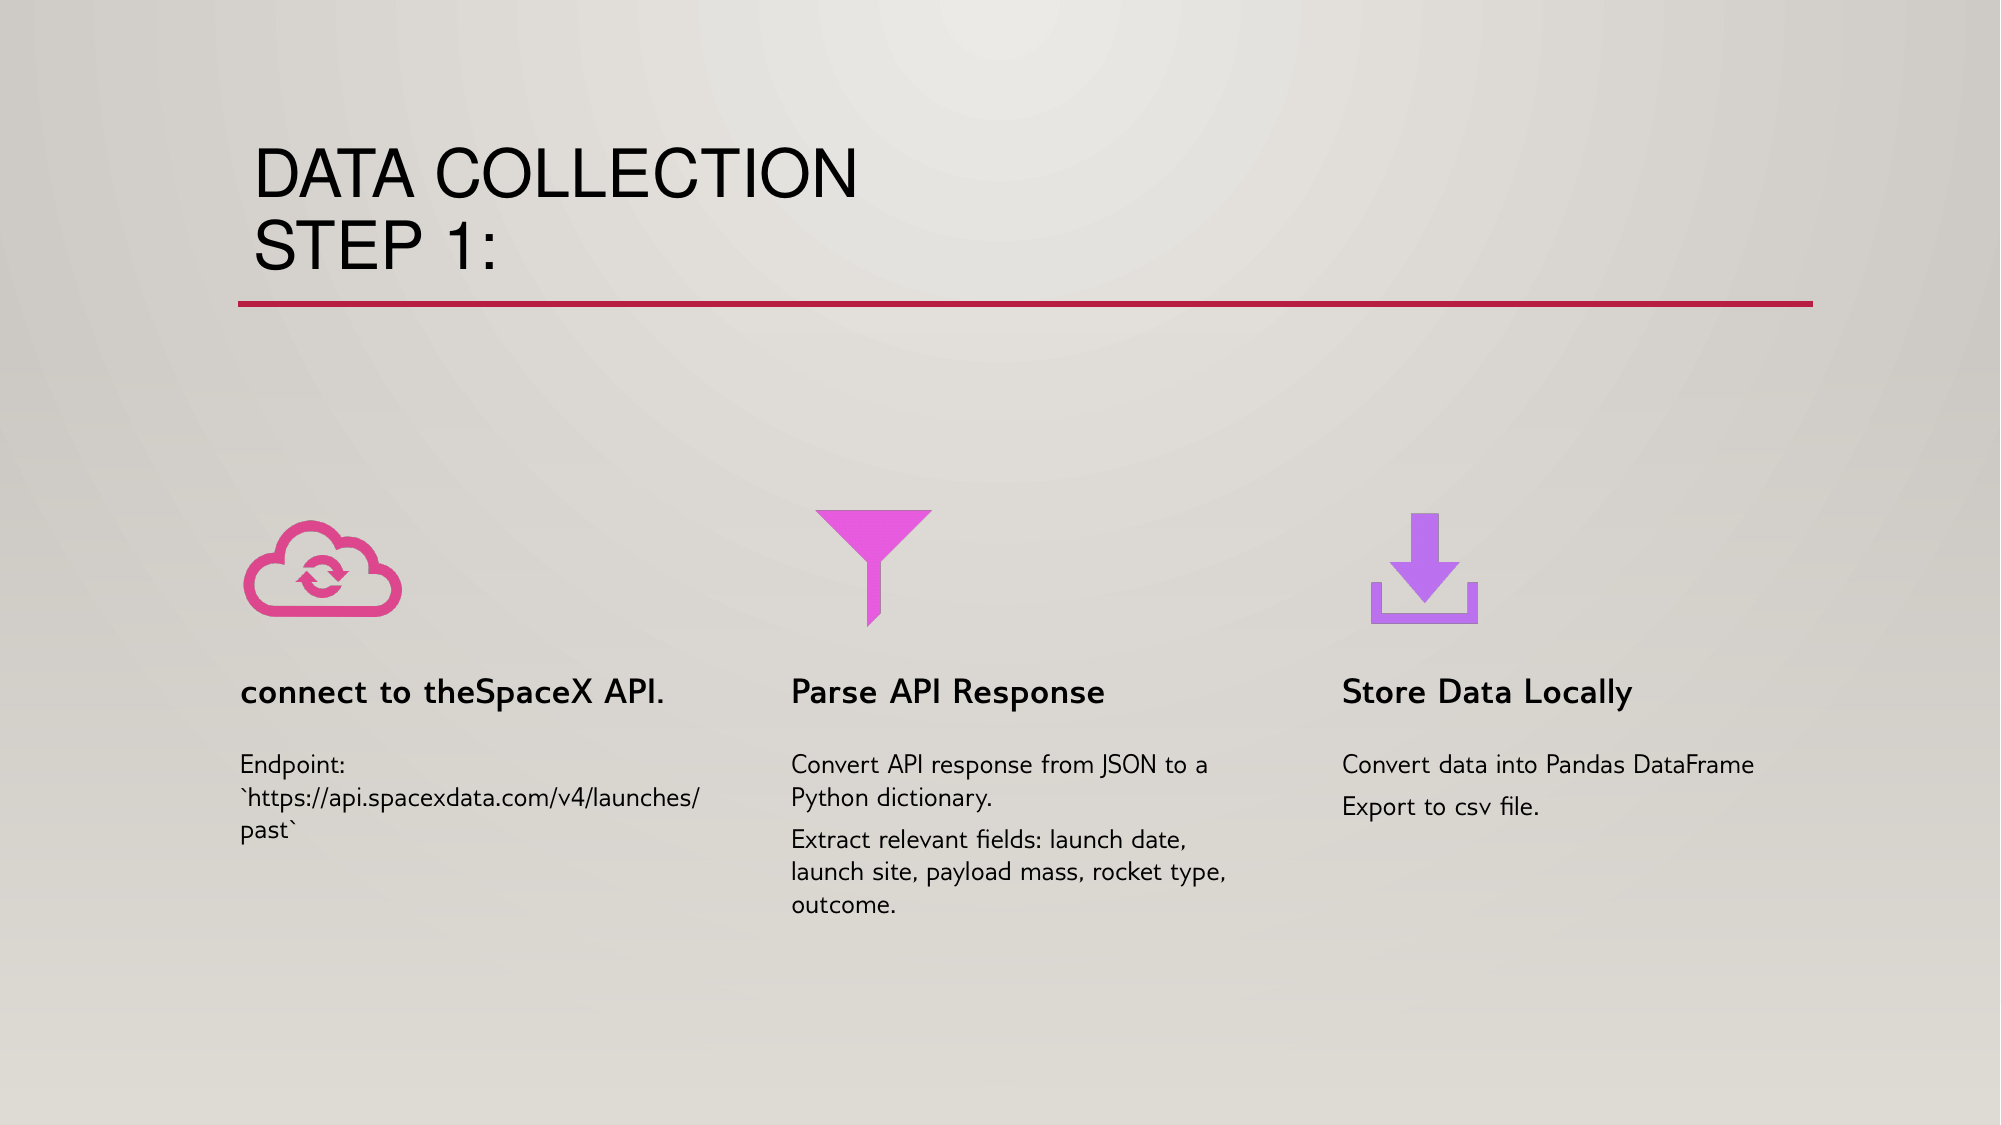

# Data Collection Step 1:

connect to theSpaceX API.
Endpoint: `https://api.spacexdata.com/v4/launches/past`
Parse API Response
Convert API response from JSON to a Python dictionary.
Extract relevant fields: launch date, launch site, payload mass, rocket type, outcome.
Store Data Locally
Convert data into Pandas DataFrame
Export to csv file.